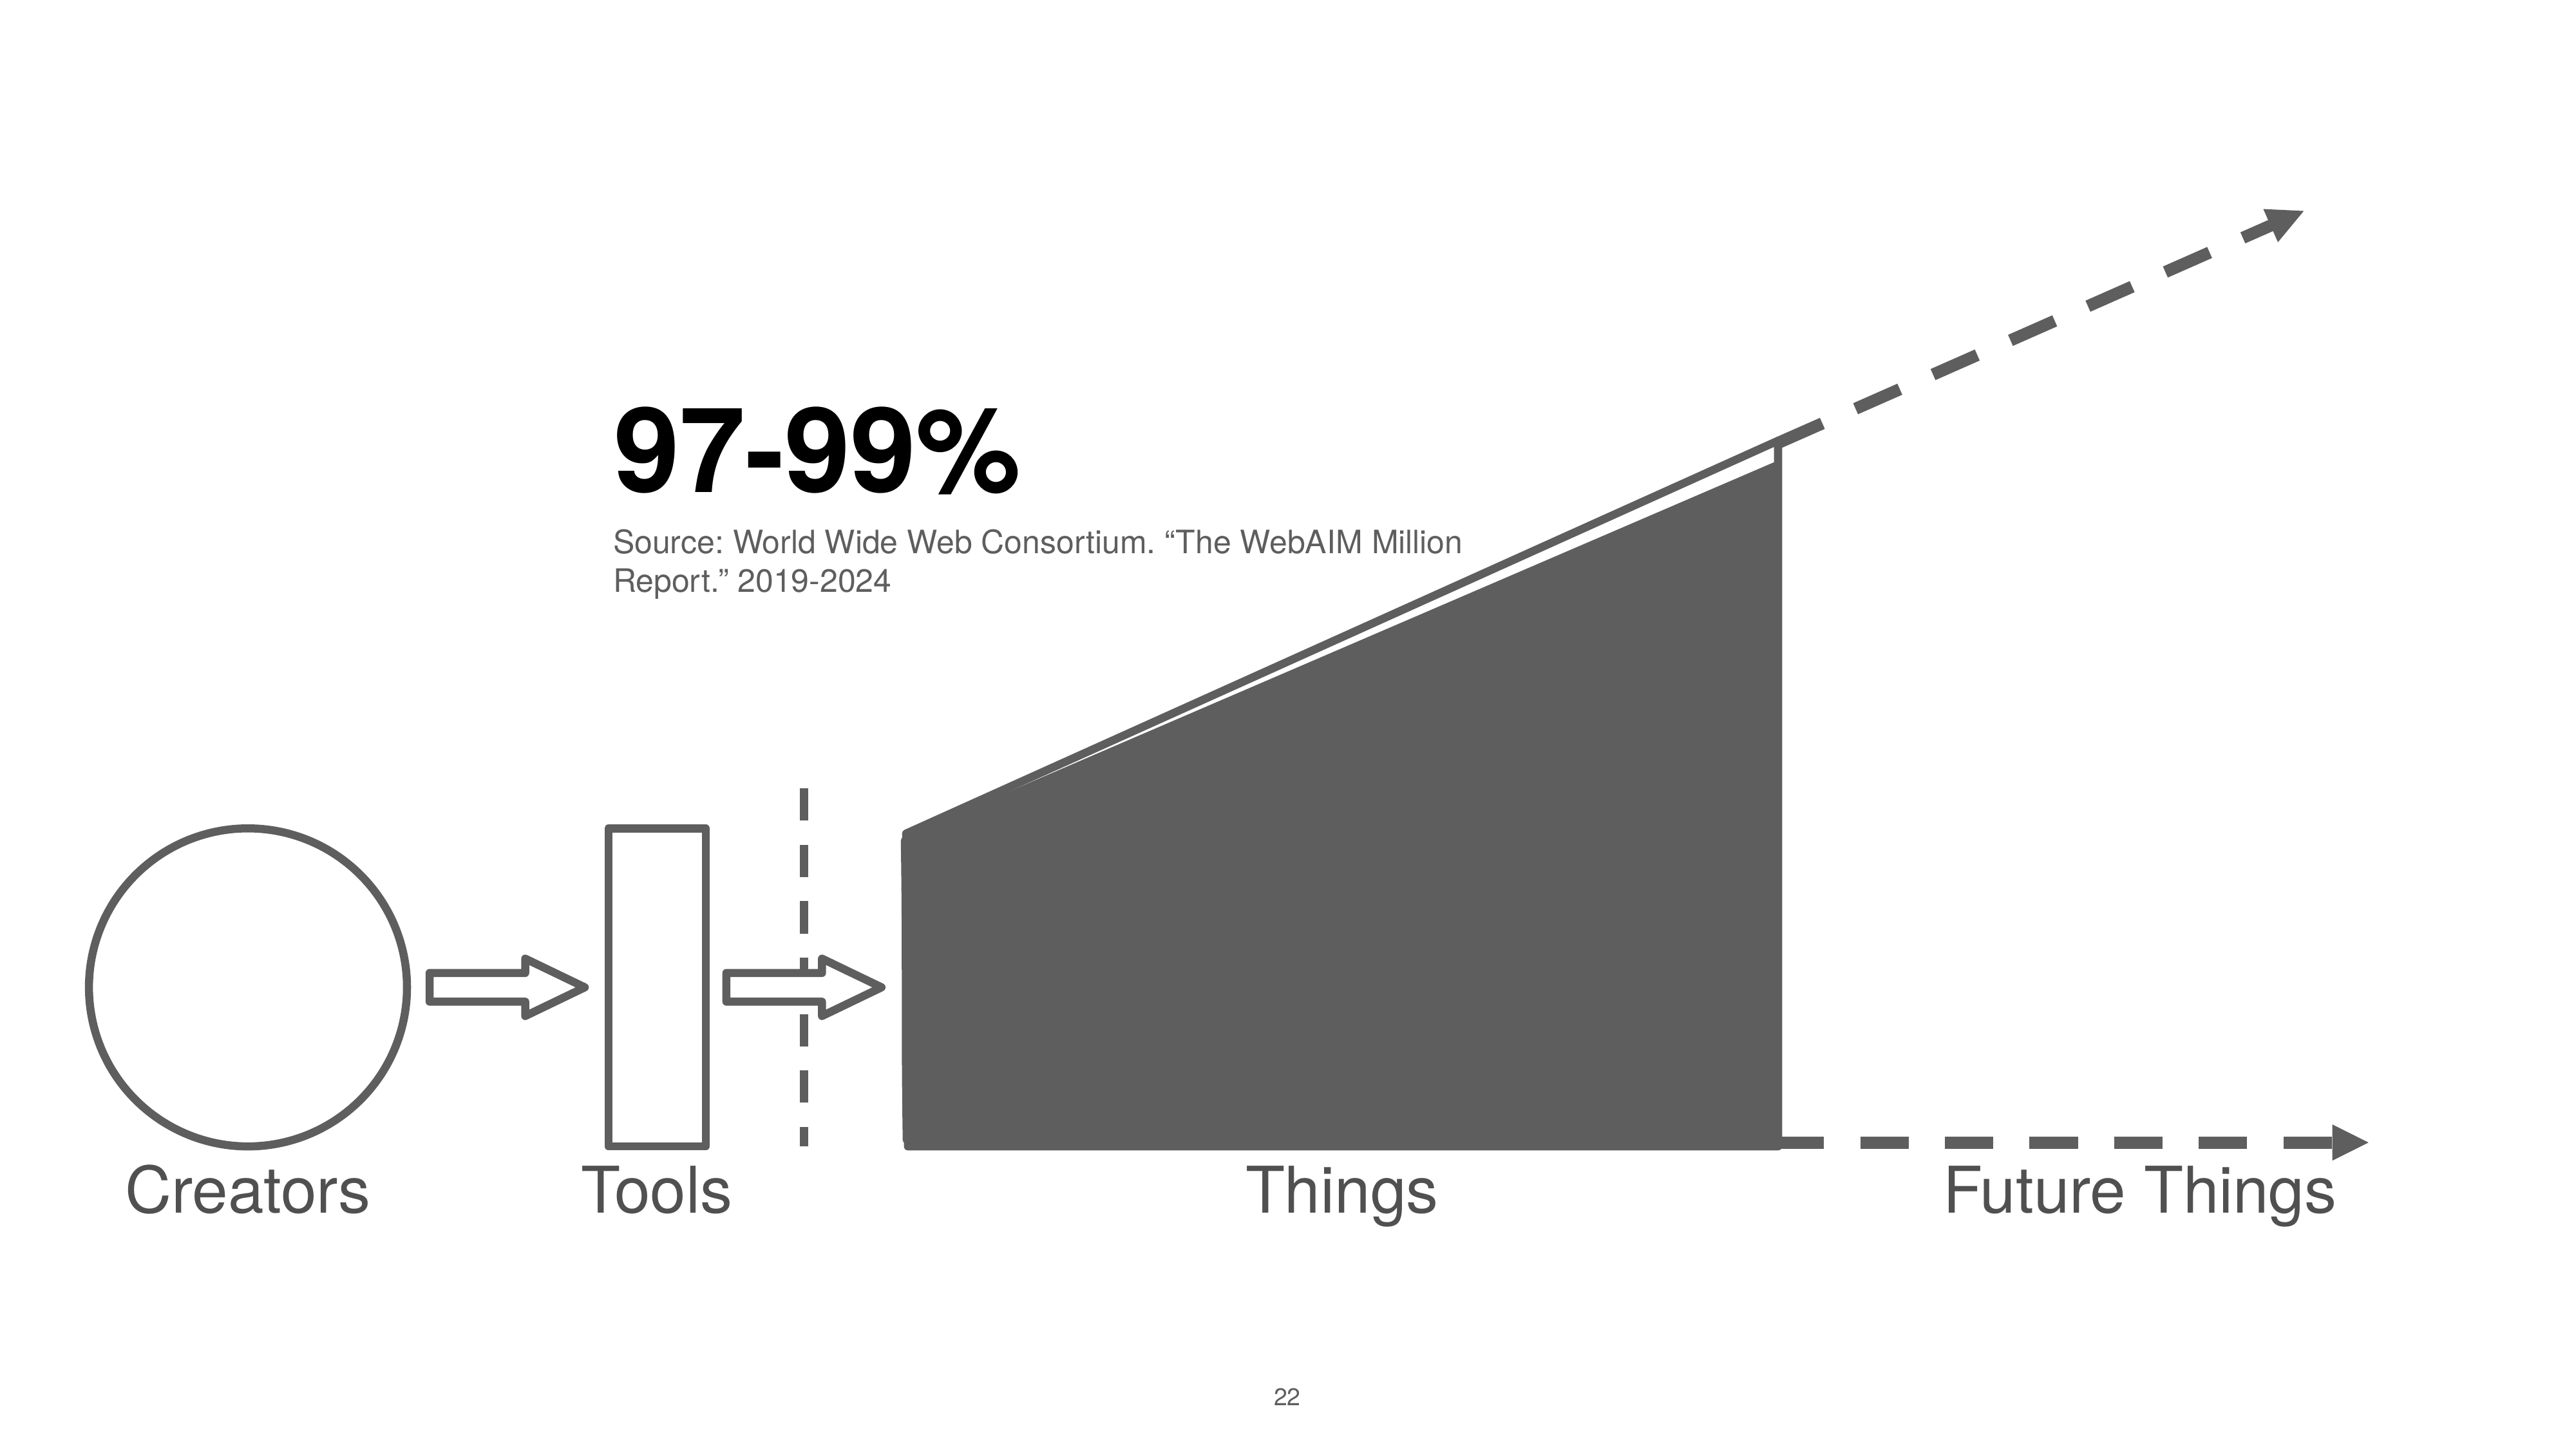

97-99%

Source: World Wide Web Consortium. “The WebAIM Million Report.” 2019-2024

Creators
Tools
Things
Future Things
22